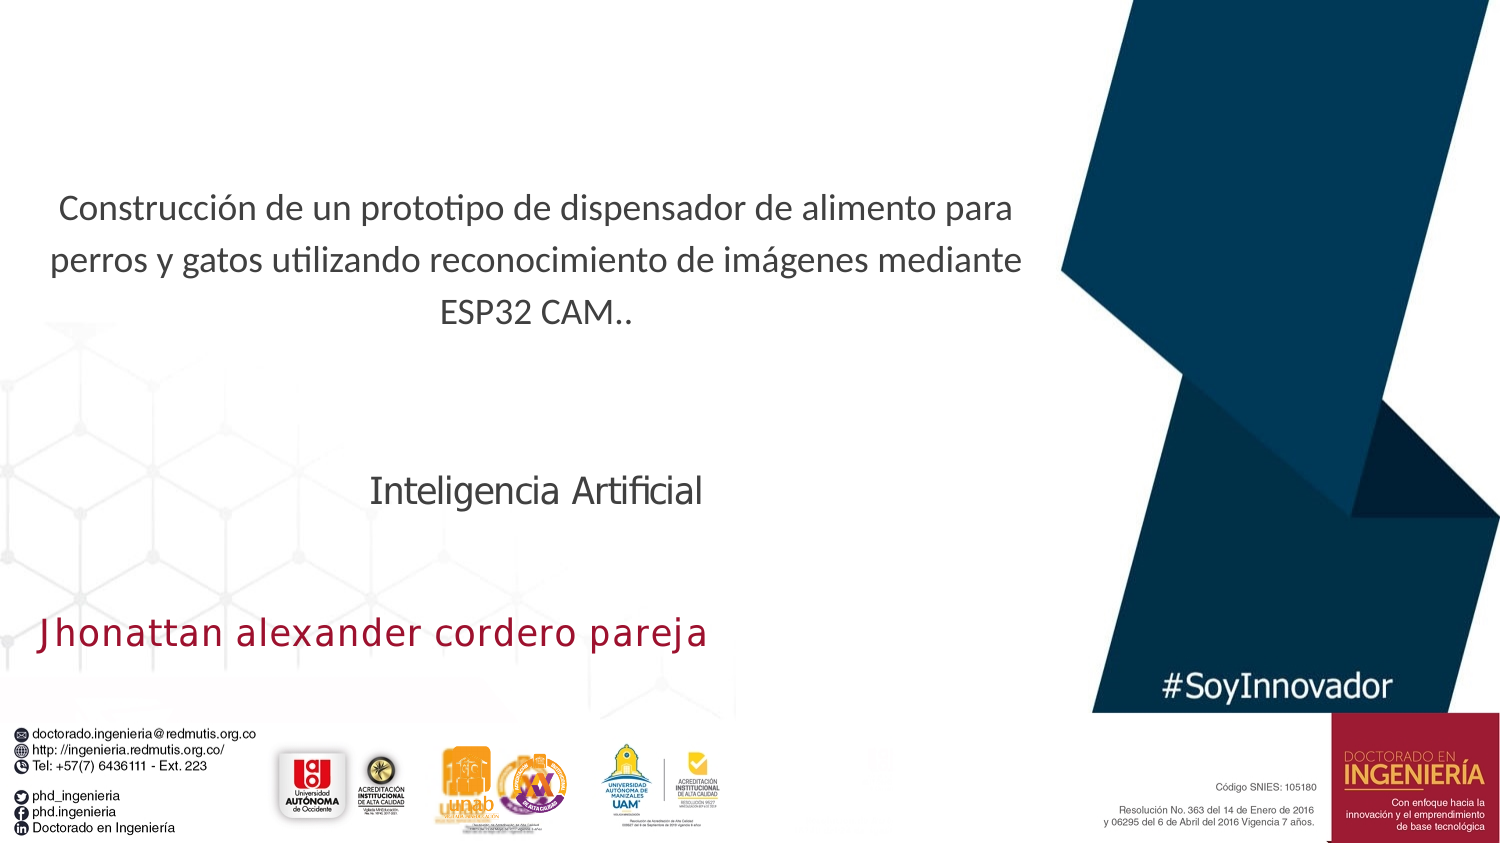

# Construcción de un prototipo de dispensador de alimento para perros y gatos utilizando reconocimiento de imágenes mediante ESP32 CAM..
Inteligencia Artificial
Jhonattan alexander cordero pareja